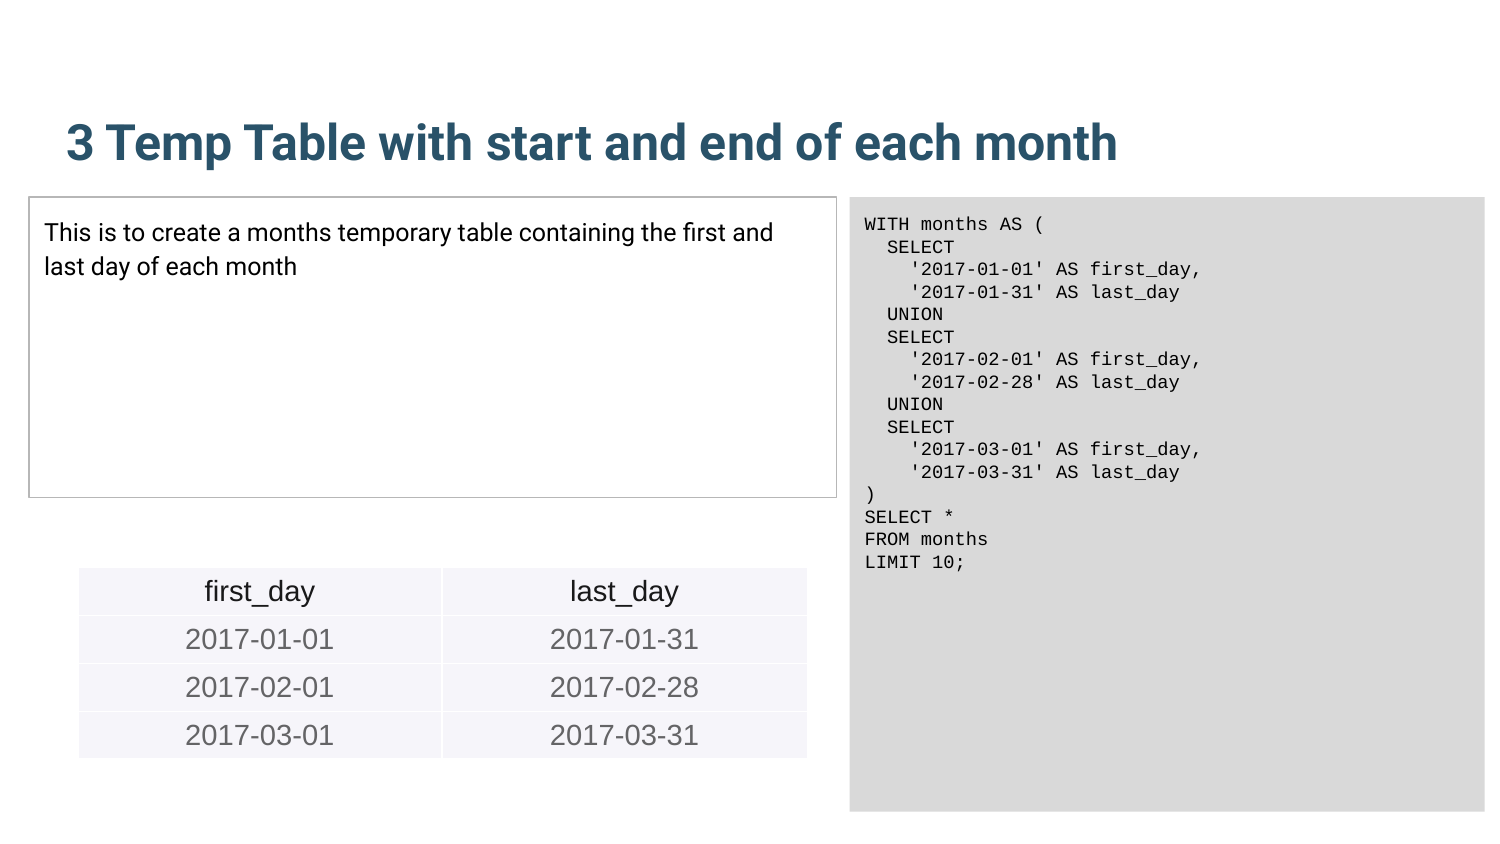

3 Temp Table with start and end of each month
This is to create a months temporary table containing the first and last day of each month

WITH months AS (
  SELECT
    '2017-01-01' AS first_day,
    '2017-01-31' AS last_day
  UNION
  SELECT
    '2017-02-01' AS first_day,
    '2017-02-28' AS last_day
  UNION
  SELECT
    '2017-03-01' AS first_day,
    '2017-03-31' AS last_day
)
SELECT *
FROM months
LIMIT 10;
| first\_day | last\_day |
| --- | --- |
| 2017-01-01 | 2017-01-31 |
| 2017-02-01 | 2017-02-28 |
| 2017-03-01 | 2017-03-31 |